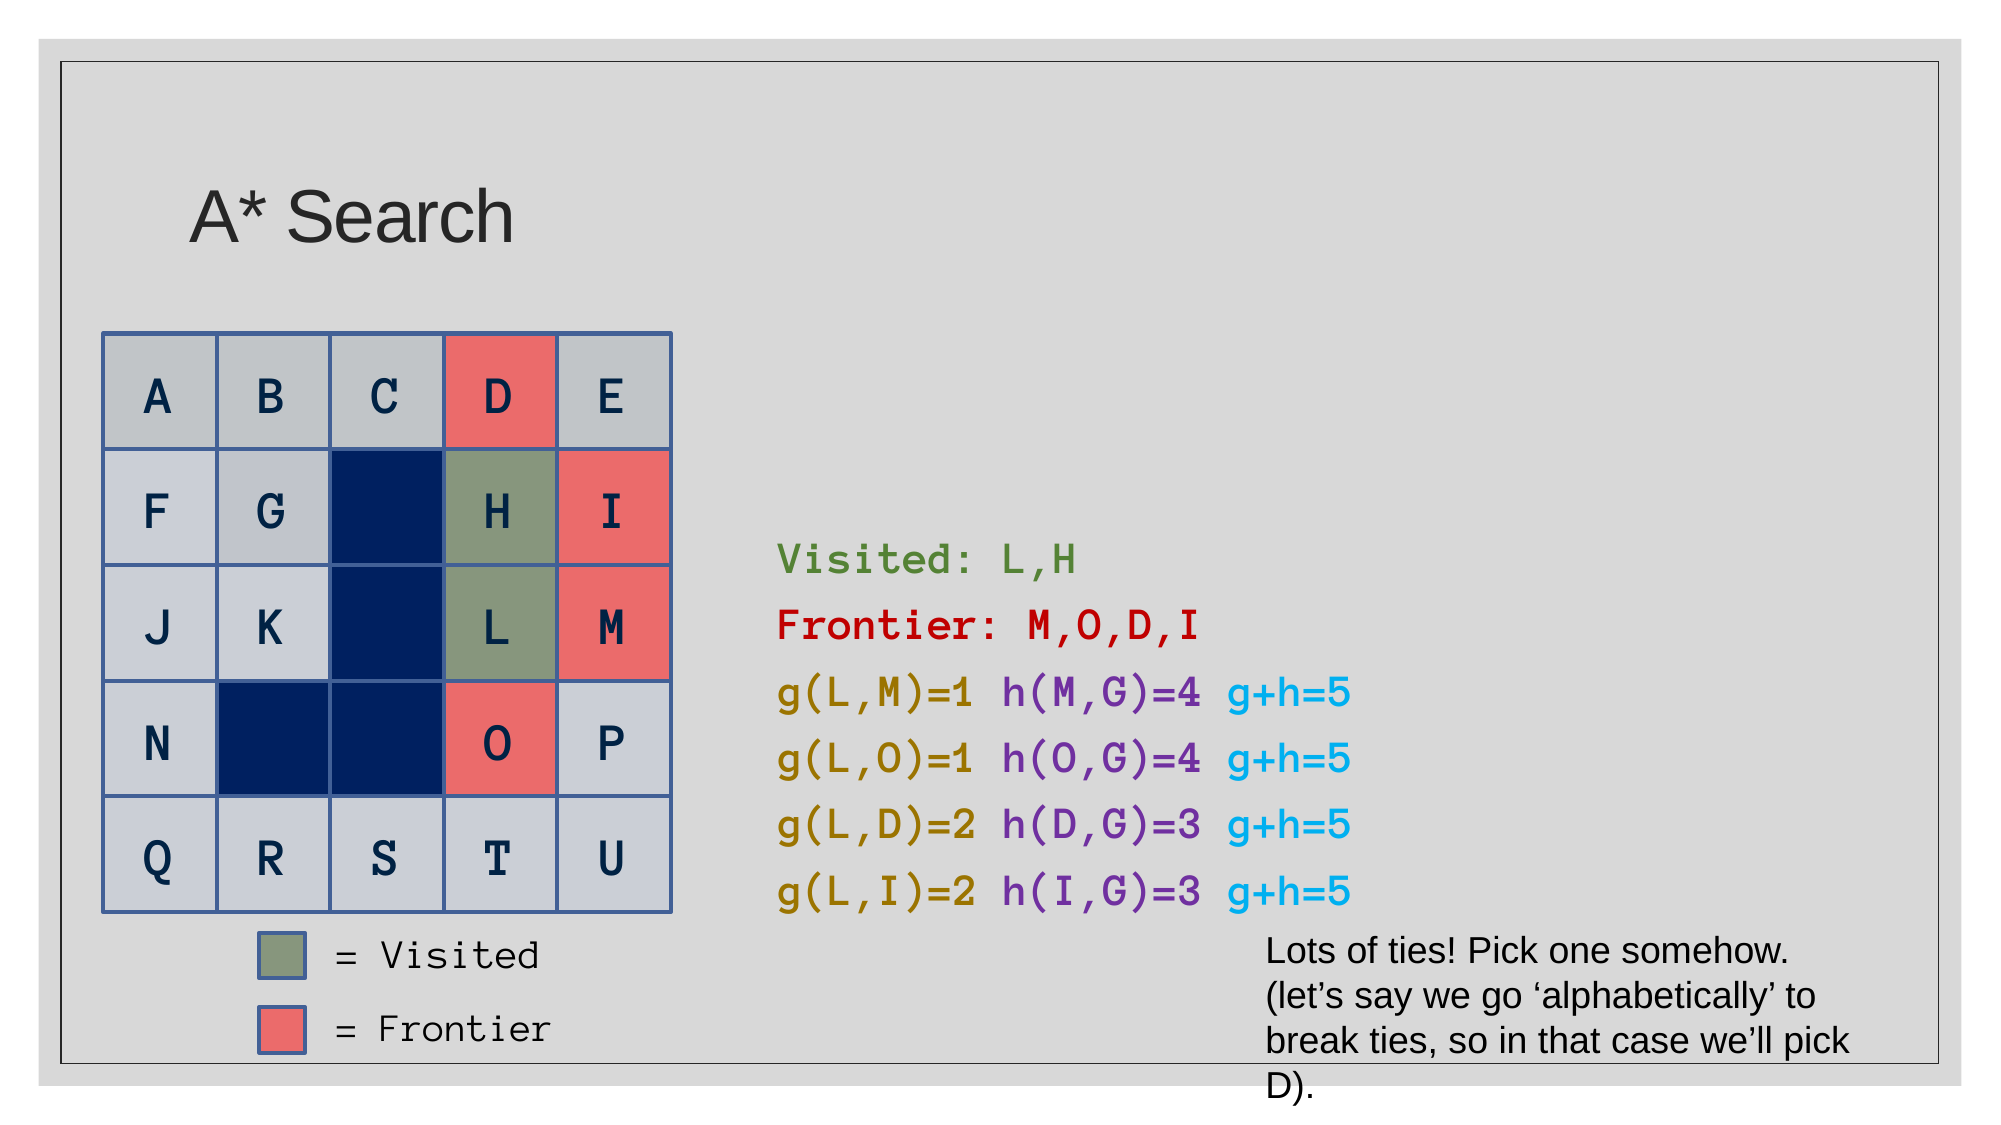

# A* Search
D
E
A
B
C
H
I
F
G

L
M
J
K

O
P
N

T
U
Q
R
S

Visited: L,H
Frontier: M,O,D,I
g(L,M)=1 h(M,G)=4 g+h=5
g(L,O)=1 h(O,G)=4 g+h=5
g(L,D)=2 h(D,G)=3 g+h=5
g(L,I)=2 h(I,G)=3 g+h=5

Lots of ties! Pick one somehow.
(let’s say we go ‘alphabetically’ to break ties, so in that case we’ll pick D).
= Visited

= Frontier